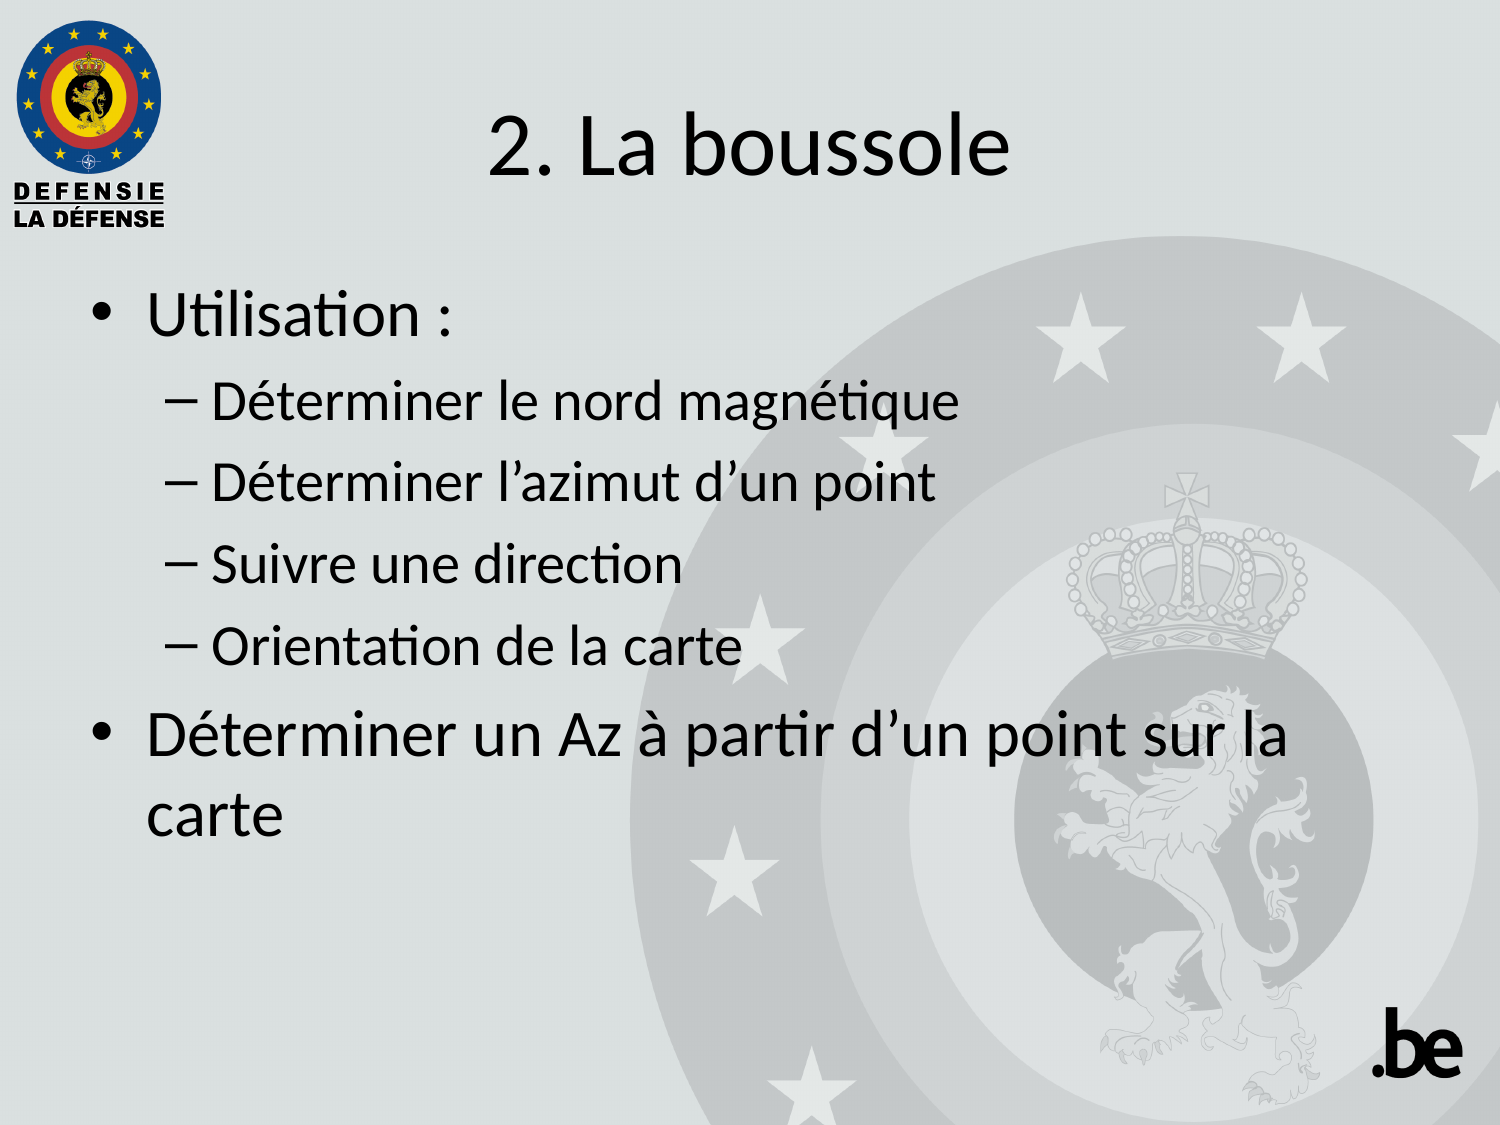

# 2. La boussole
Utilisation :
Déterminer le nord magnétique
Déterminer l’azimut d’un point
Suivre une direction
Orientation de la carte
Déterminer un Az à partir d’un point sur la carte